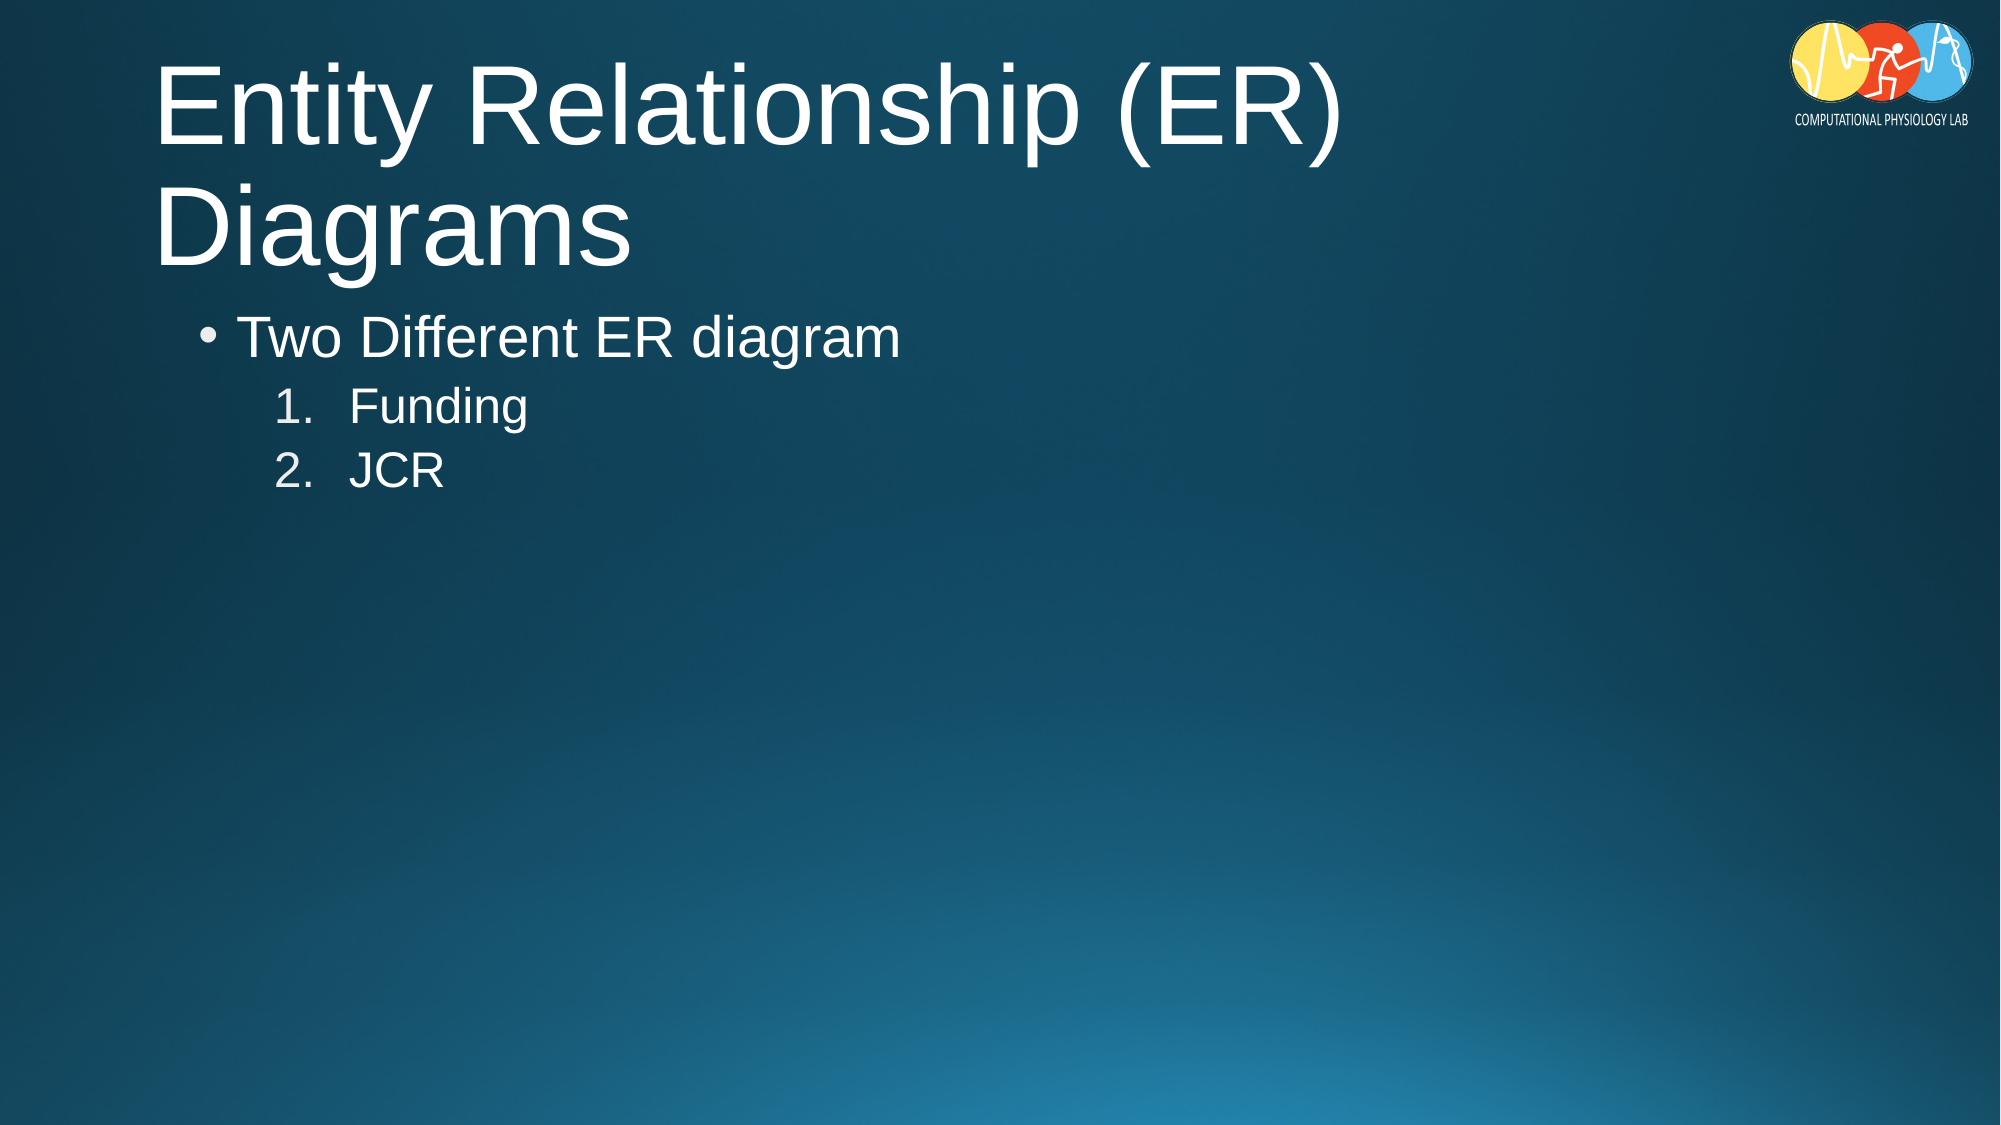

# Entity Relationship (ER) Diagrams
Two Different ER diagram
Funding
JCR